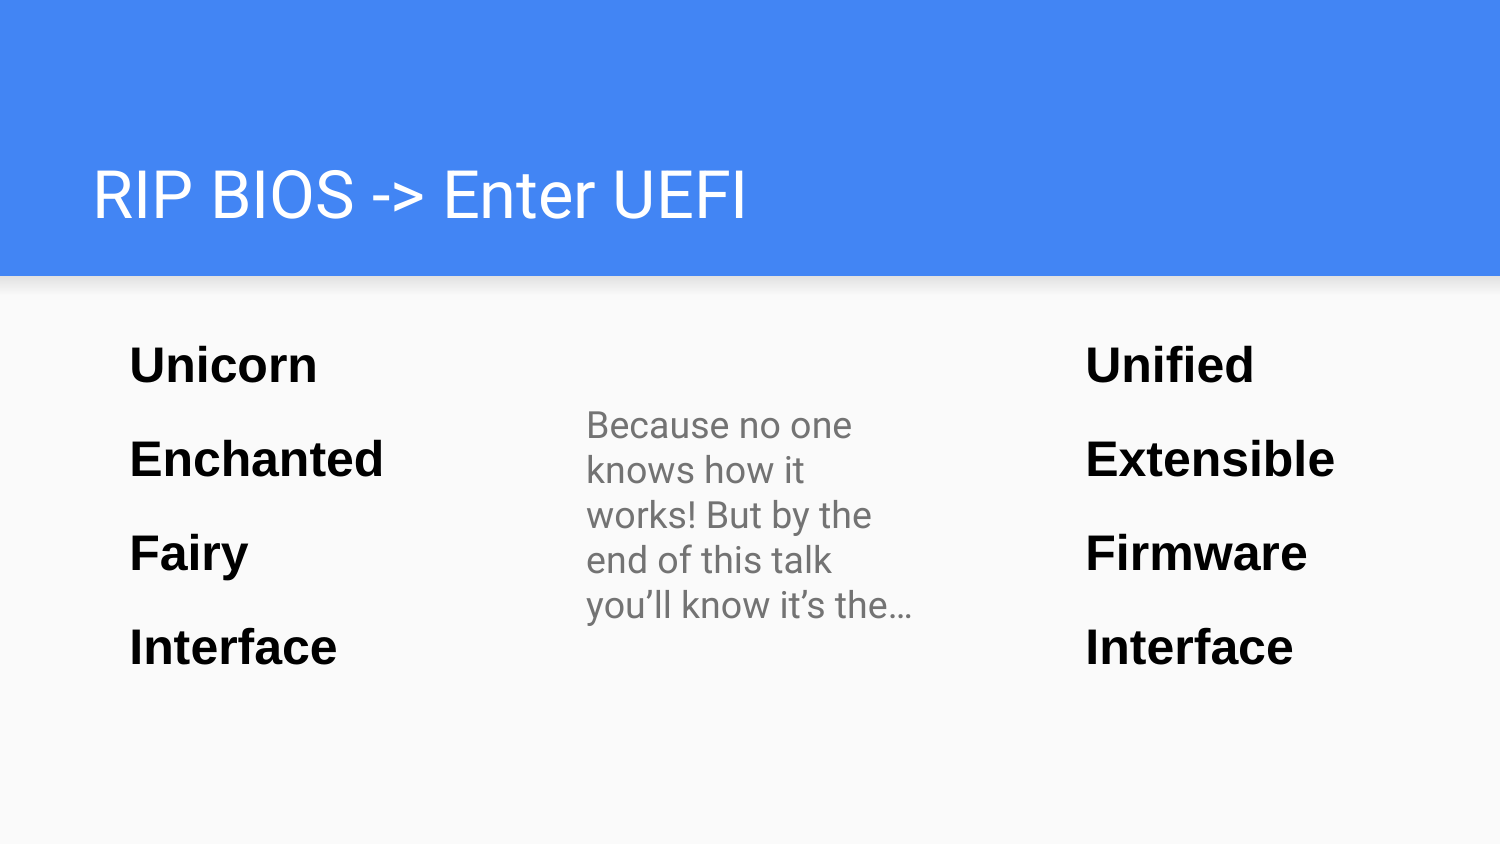

# RIP BIOS -> Enter UEFI
Unicorn
Enchanted
Fairy
Interface
Unified
Extensible
Firmware
Interface
Because no one knows how it works! But by the end of this talk you’ll know it’s the…